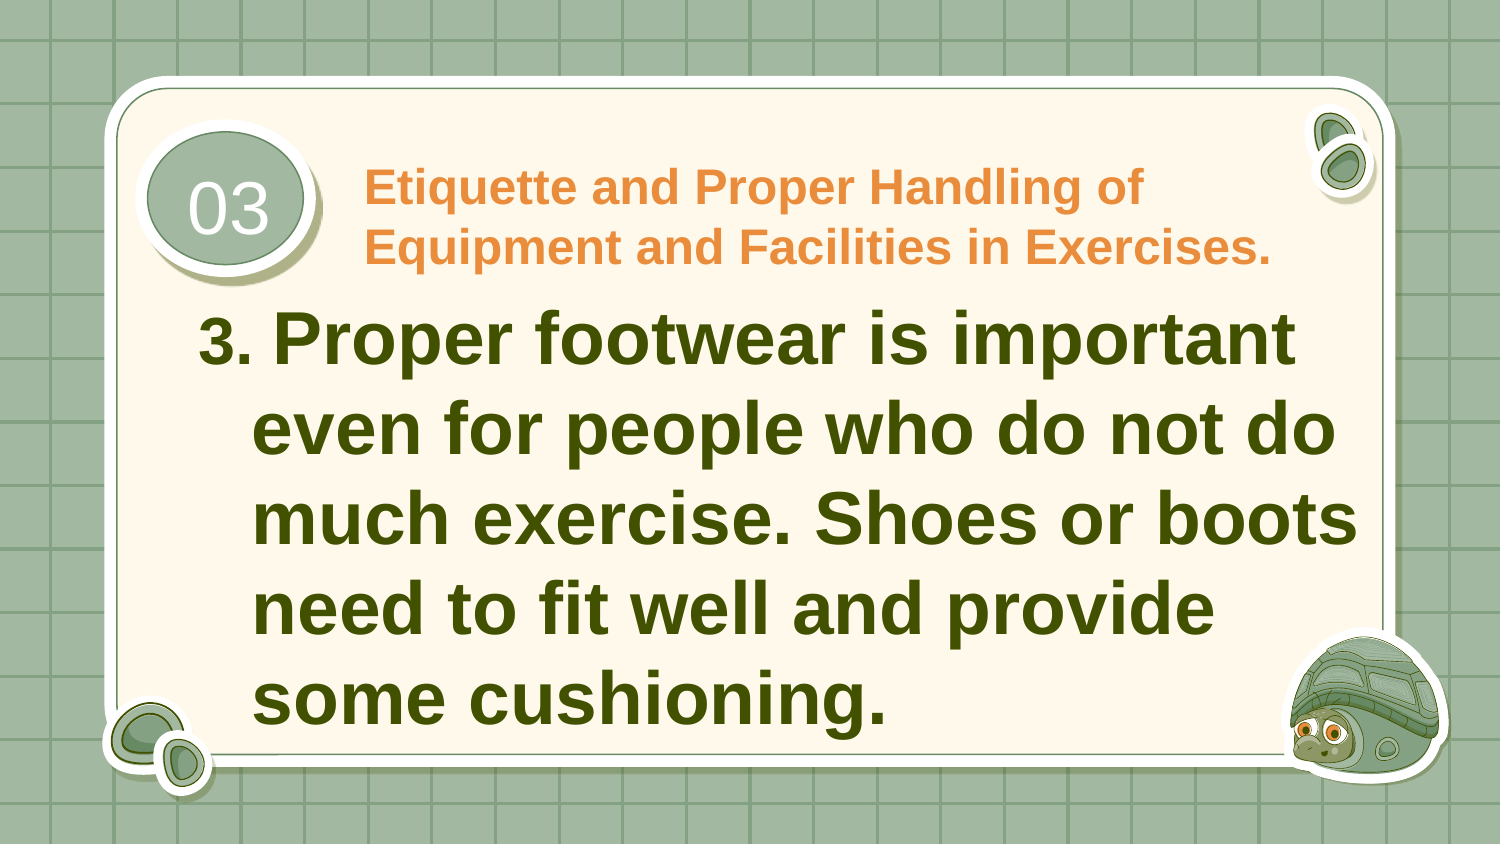

03
# Etiquette and Proper Handling of Equipment and Facilities in Exercises.
3. Proper footwear is important even for people who do not do much exercise. Shoes or boots need to fit well and provide some cushioning.